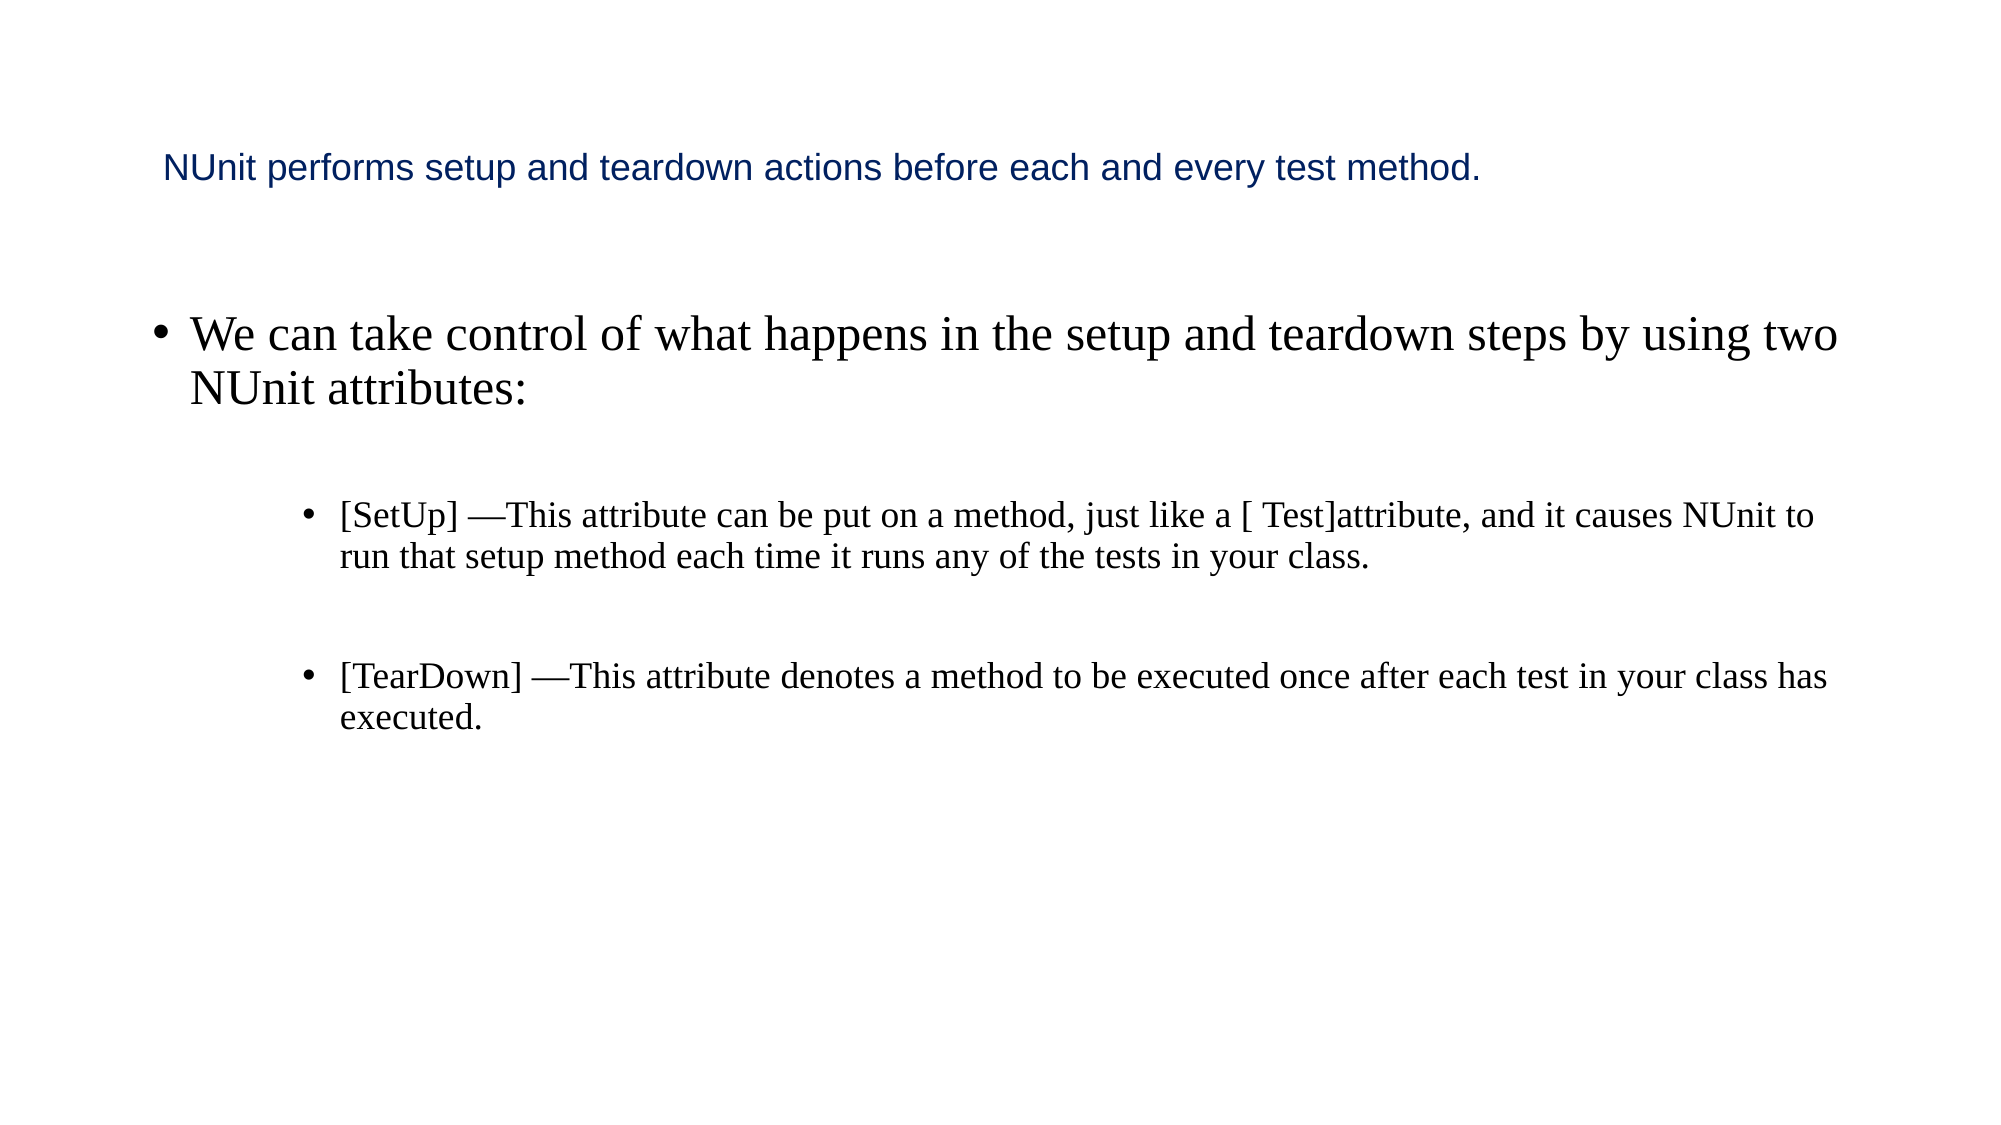

# NUnit performs setup and teardown actions before each and every test method.
We can take control of what happens in the setup and teardown steps by using two NUnit attributes:

[SetUp] —This attribute can be put on a method, just like a [ Test]attribute, and it causes NUnit to run that setup method each time it runs any of the tests in your class.

[TearDown] —This attribute denotes a method to be executed once after each test in your class has executed.